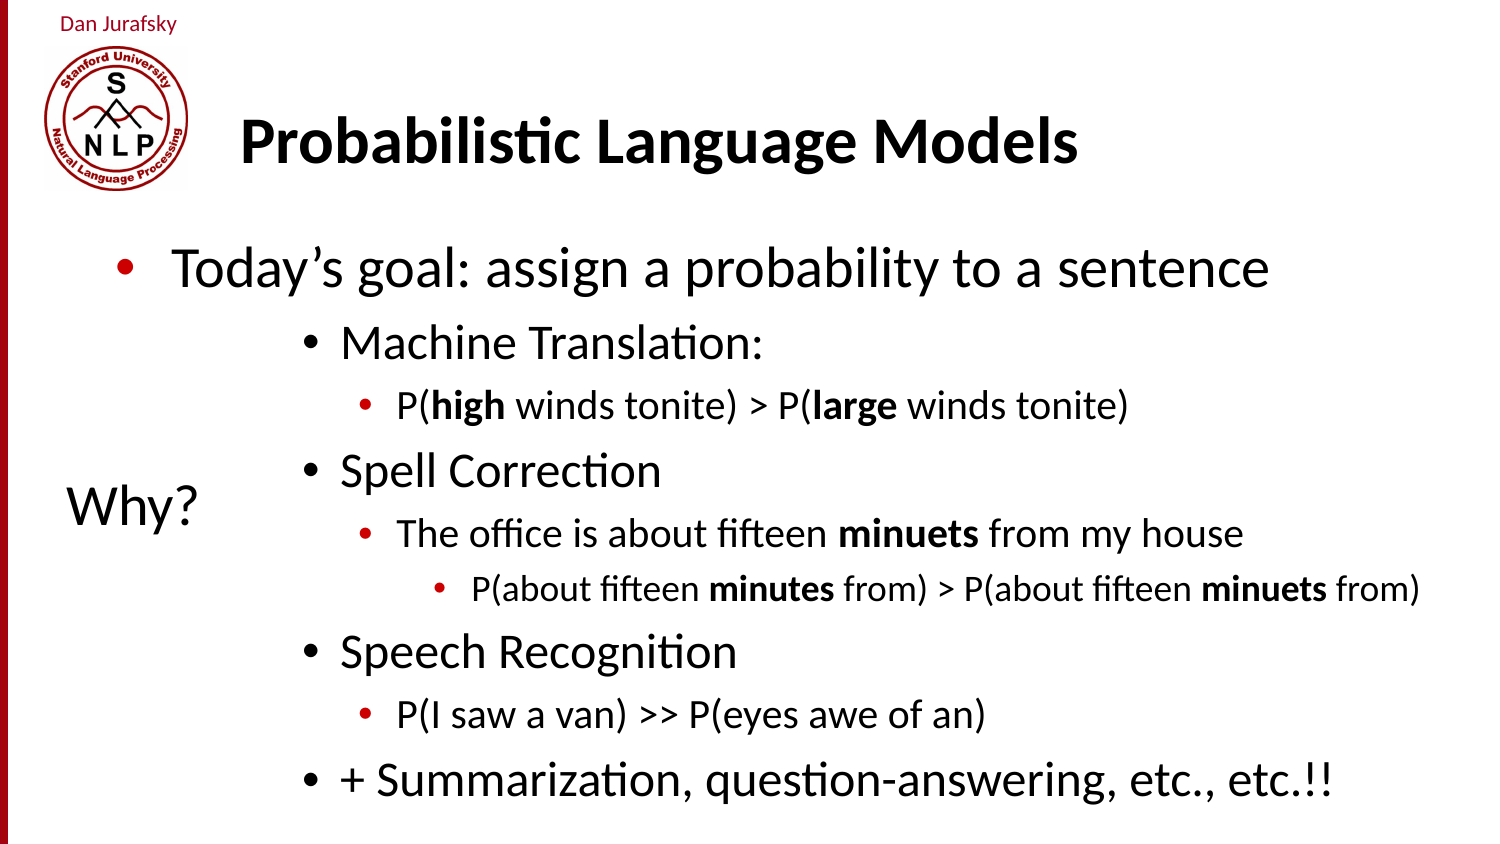

# Probabilistic Language Models
Today’s goal: assign a probability to a sentence
Machine Translation:
P(high winds tonite) > P(large winds tonite)
Spell Correction
The office is about fifteen minuets from my house
P(about fifteen minutes from) > P(about fifteen minuets from)
Speech Recognition
P(I saw a van) >> P(eyes awe of an)
+ Summarization, question-answering, etc., etc.!!
Why?